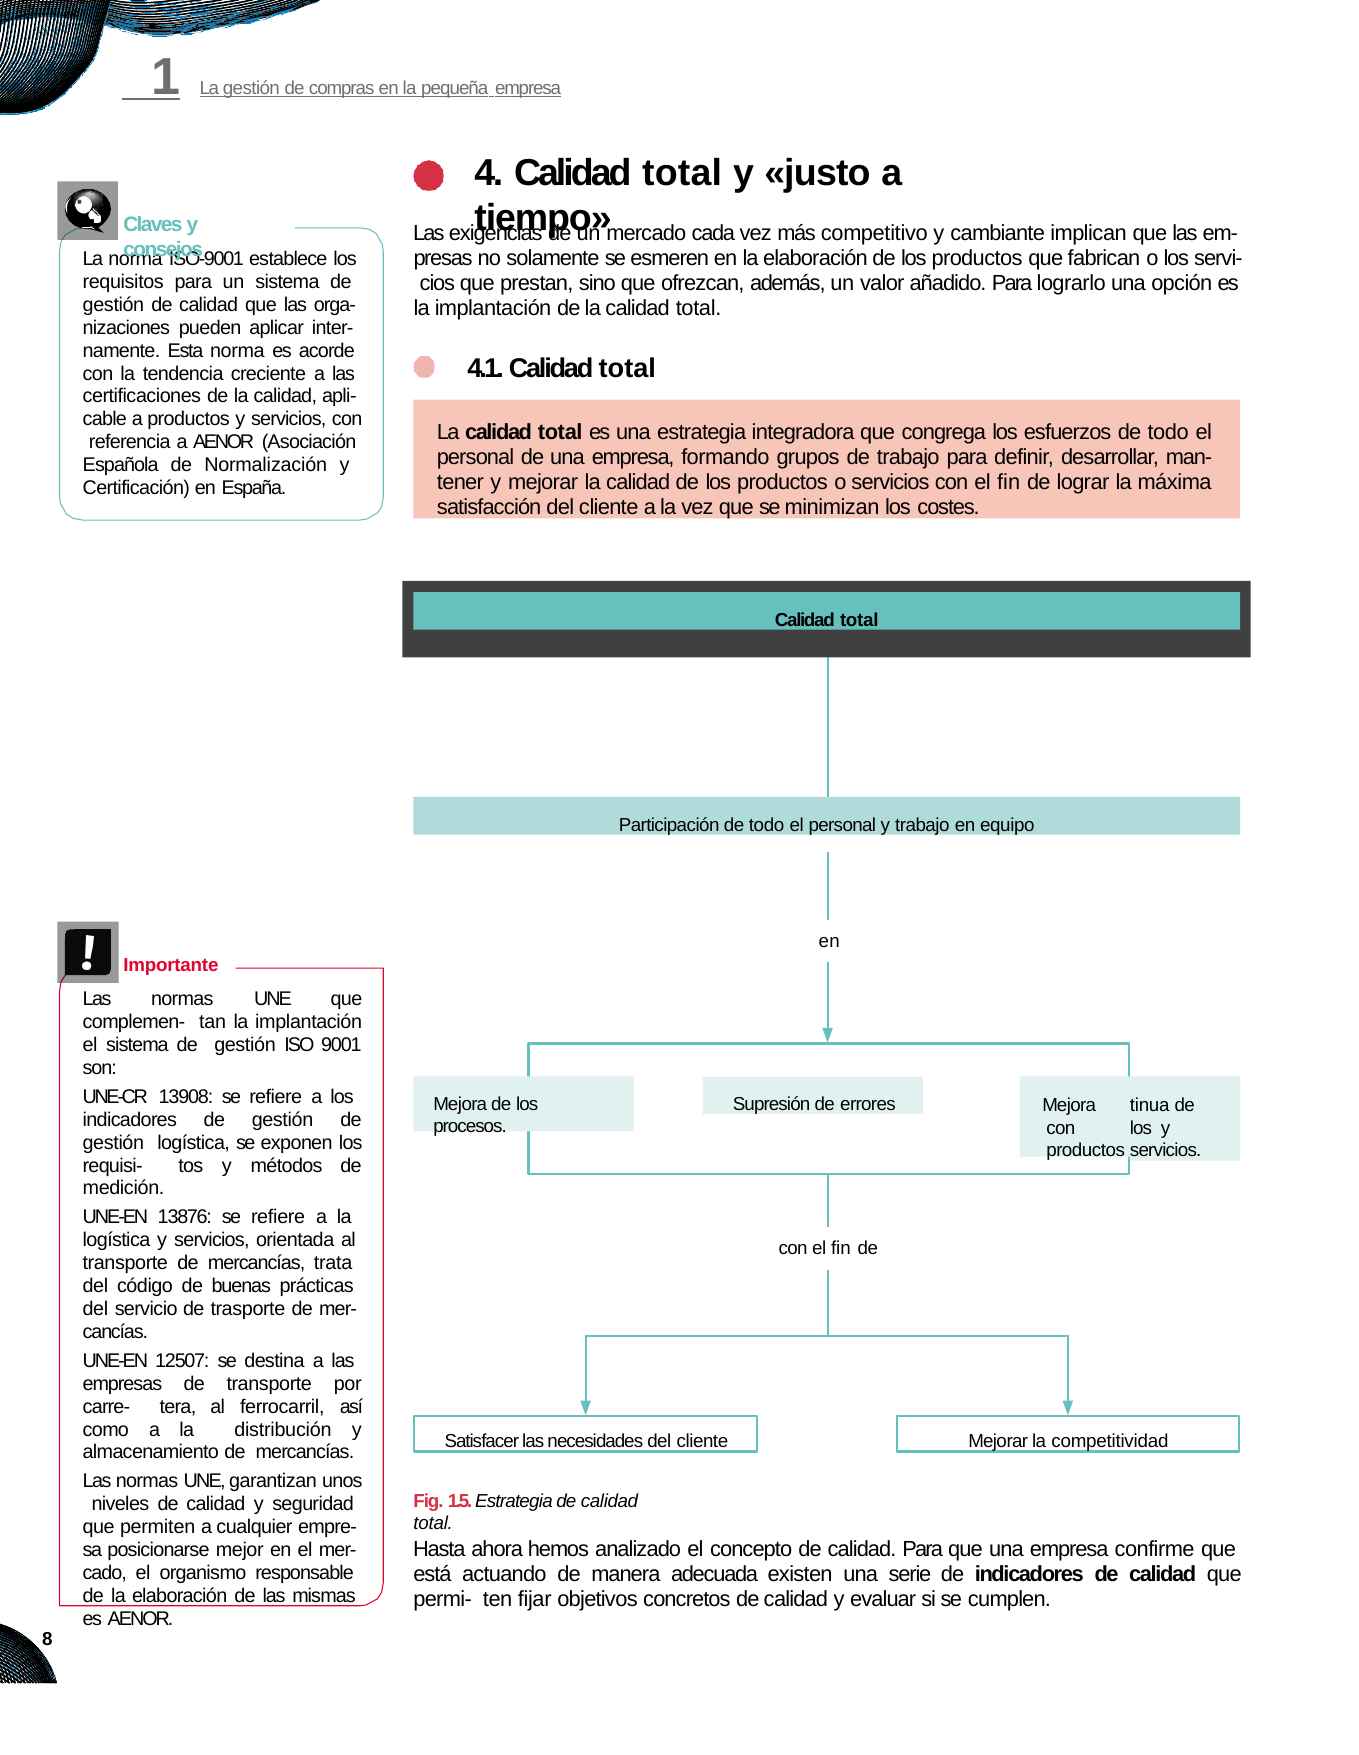

# 1	La gestión de compras en la pequeña empresa
4. Calidad total y «justo a tiempo»

Claves y consejos
Las exigencias de un mercado cada vez más competitivo y cambiante implican que las em-  presas no solamente se esmeren en la elaboración de los productos que fabrican o los servi-  cios que prestan, sino que ofrezcan, además, un valor añadido. Para lograrlo una opción es  la implantación de la calidad total.
La norma ISO-9001 establece los  requisitos para un sistema de  gestión de calidad que las orga-  nizaciones pueden aplicar inter-  namente. Esta norma es acorde  con la tendencia creciente a las  certificaciones de la calidad, apli-  cable a productos y servicios, con  referencia a AENOR (Asociación  Española de Normalización y  Certificación) en España.
4.1. Calidad total

La calidad total es una estrategia integradora que congrega los esfuerzos de todo el  personal de una empresa, formando grupos de trabajo para definir, desarrollar, man-  tener y mejorar la calidad de los productos o servicios con el fin de lograr la máxima  satisfacción del cliente a la vez que se minimizan los costes.

Calidad total
Participación de todo el personal y trabajo en equipo

en

Importante

Las normas UNE que complemen-  tan la implantación el sistema de  gestión ISO 9001 son:
UNE-CR 13908: se refiere a los  indicadores de gestión de gestión  logística, se exponen los requisi-  tos y métodos de medición.
UNE-EN 13876: se refiere a la  logística y servicios, orientada al  transporte de mercancías, trata  del código de buenas prácticas  del servicio de trasporte de mer-  cancías.
UNE-EN 12507: se destina a las  empresas de transporte por carre-  tera, al ferrocarril, así como a la  distribución y almacenamiento de  mercancías.
Las normas UNE, garantizan unos  niveles de calidad y seguridad  que permiten a cualquier empre-  sa posicionarse mejor en el mer-  cado, el organismo responsable  de la elaboración de las mismas  es AENOR.

tinua de los  y servicios.
Supresión de errores
Mejora de los procesos.
Mejora con  productos
con el fin de

Satisfacer las necesidades del cliente
Mejorar la competitividad
Fig. 1.5. Estrategia de calidad total.
Hasta ahora hemos analizado el concepto de calidad. Para que una empresa confirme que  está actuando de manera adecuada existen una serie de indicadores de calidad que permi-  ten fijar objetivos concretos de calidad y evaluar si se cumplen.

8